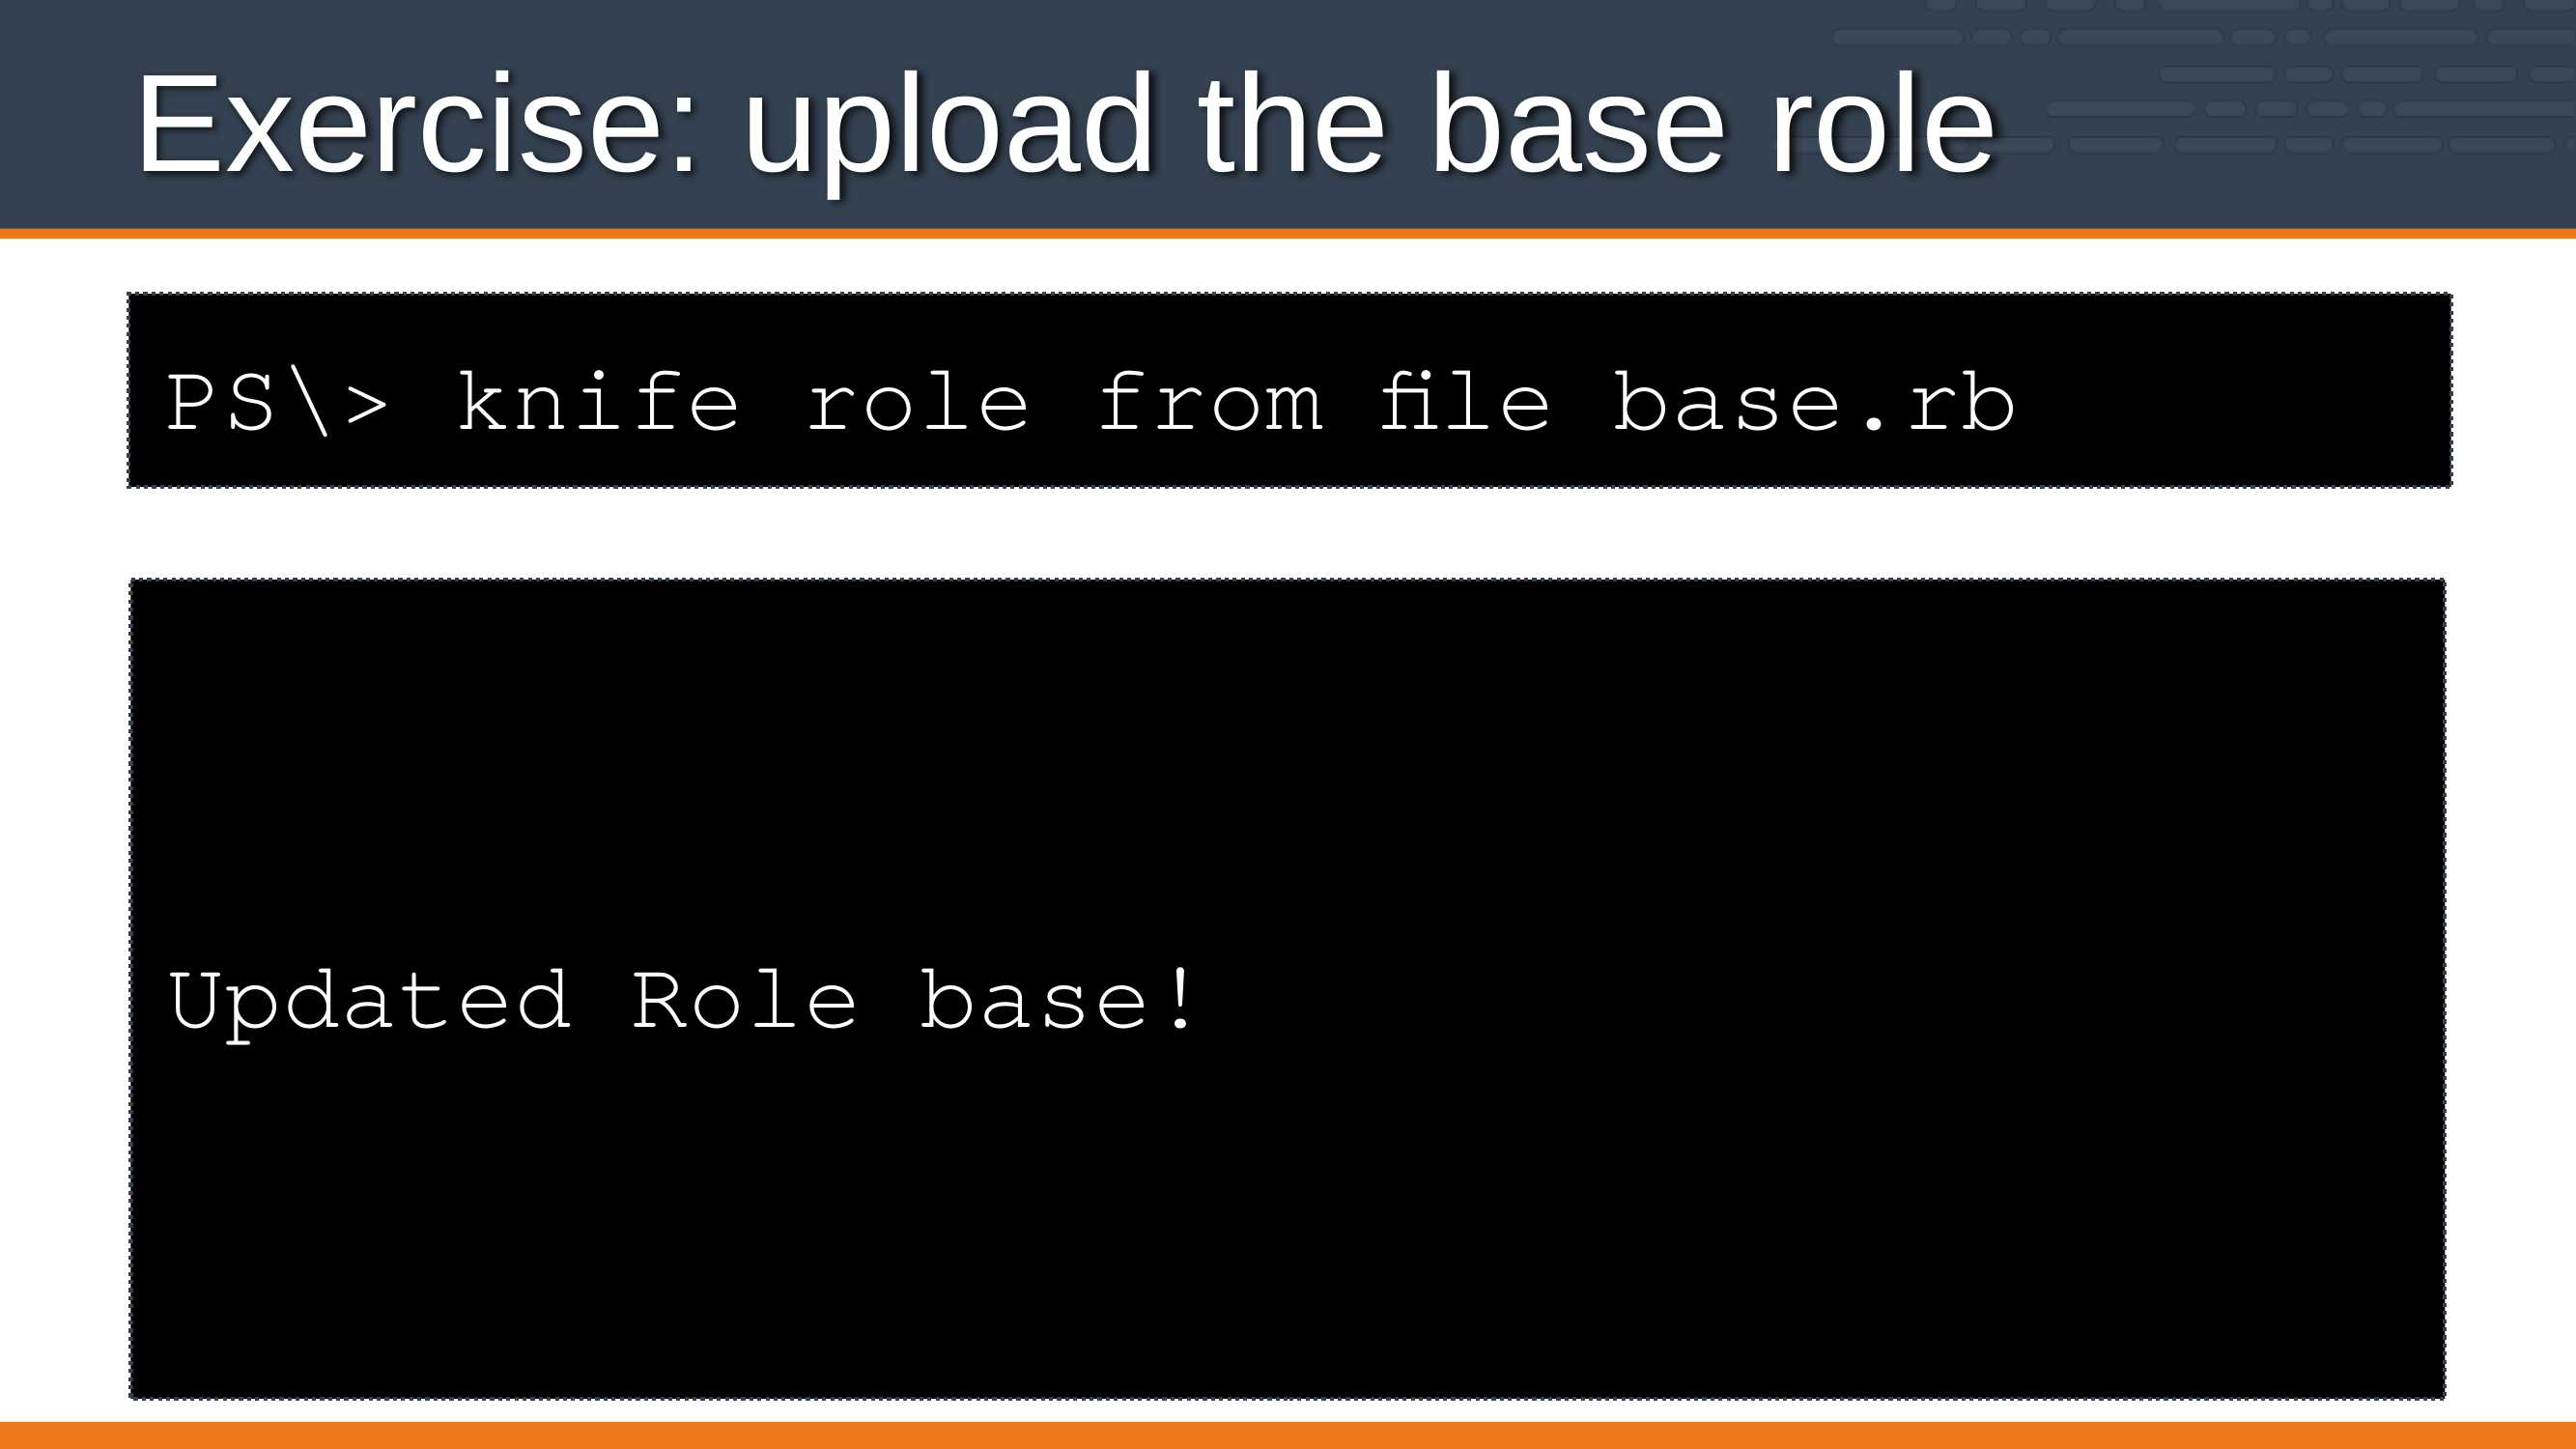

# Exercise: upload the base role
PS\> knife role from file base.rb
Updated Role base!